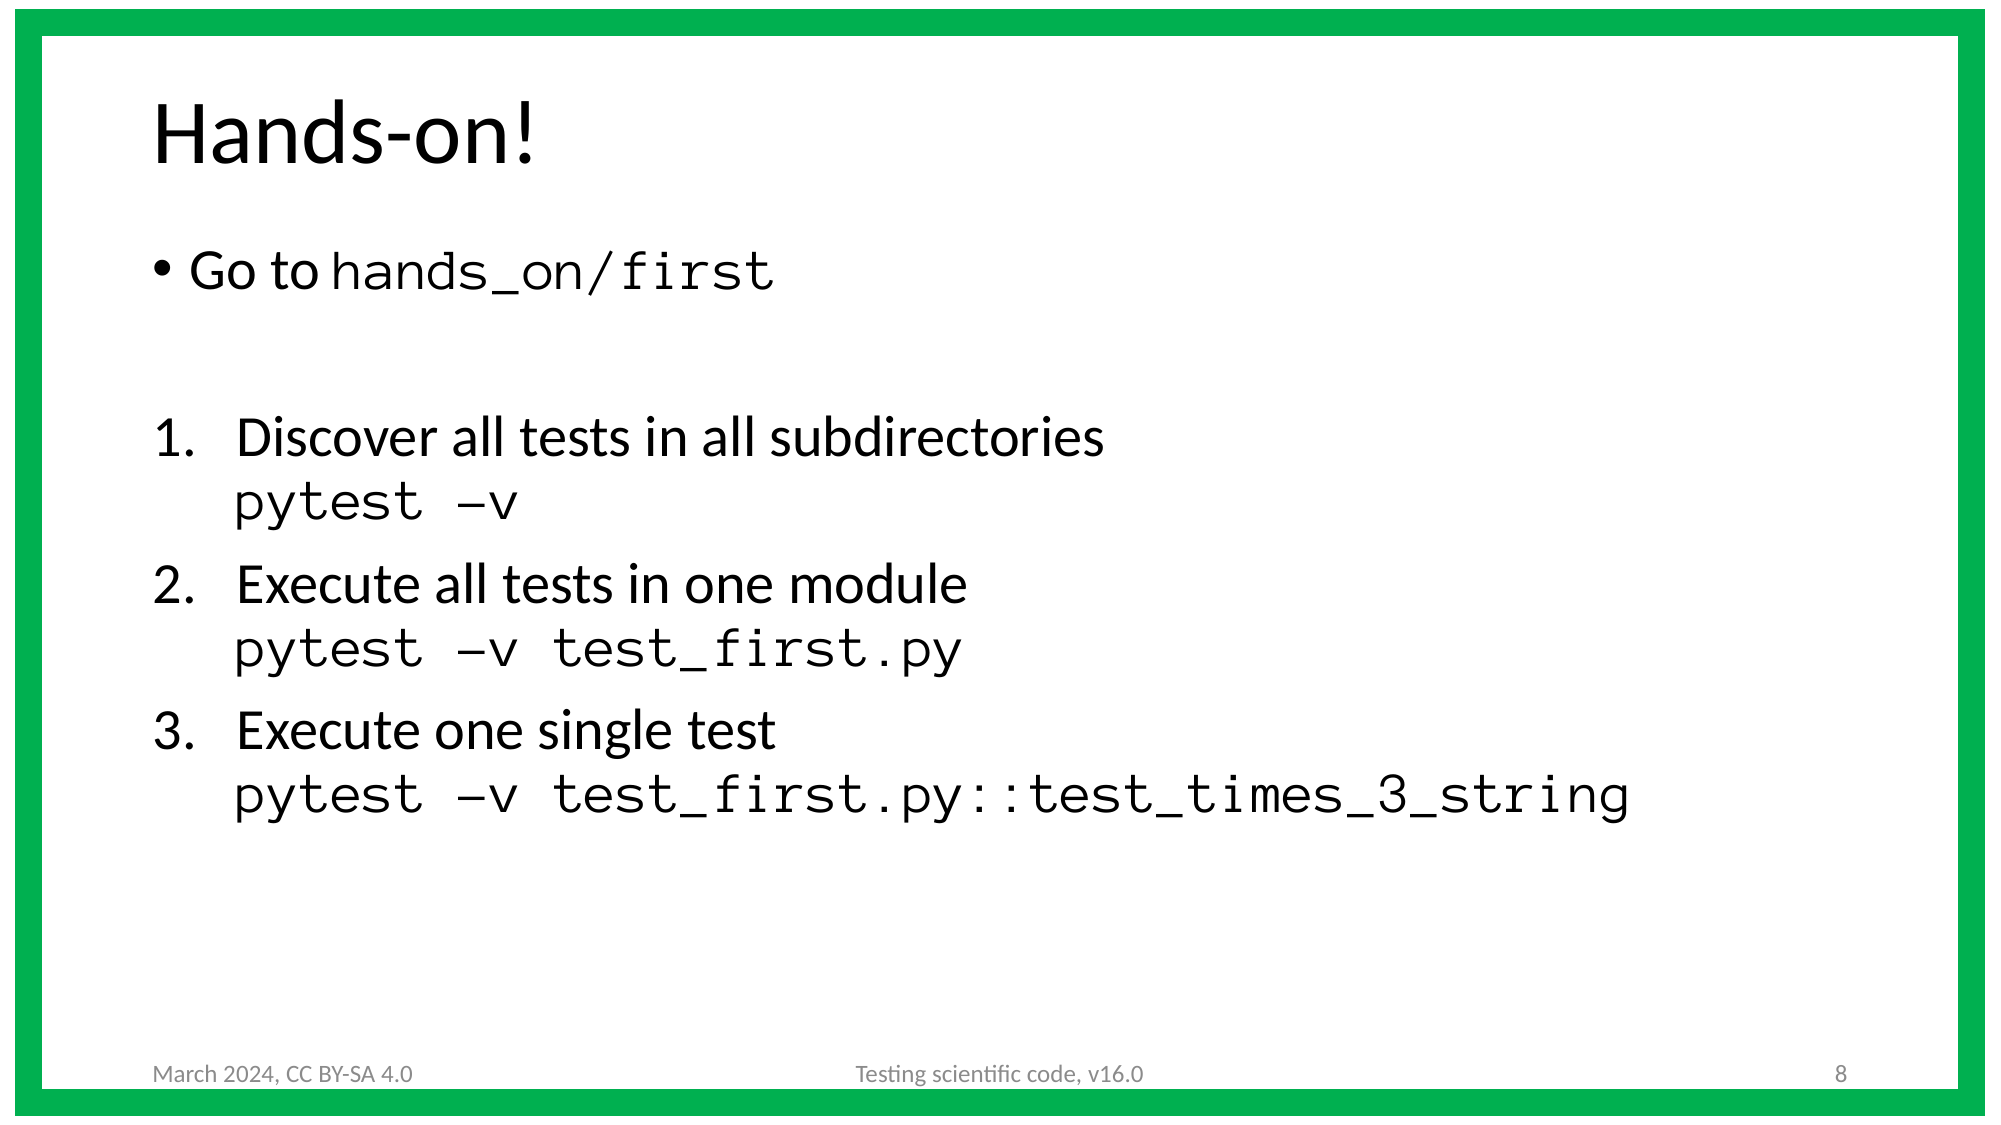

# Hands-on!
Go to hands_on/first

Discover all tests in all subdirectories
pytest -v
Execute all tests in one module
pytest -v test_first.py
Execute one single test
pytest -v test_first.py::test_times_3_string

March 2024, CC BY-SA 4.0
Testing scientific code, v16.0
8